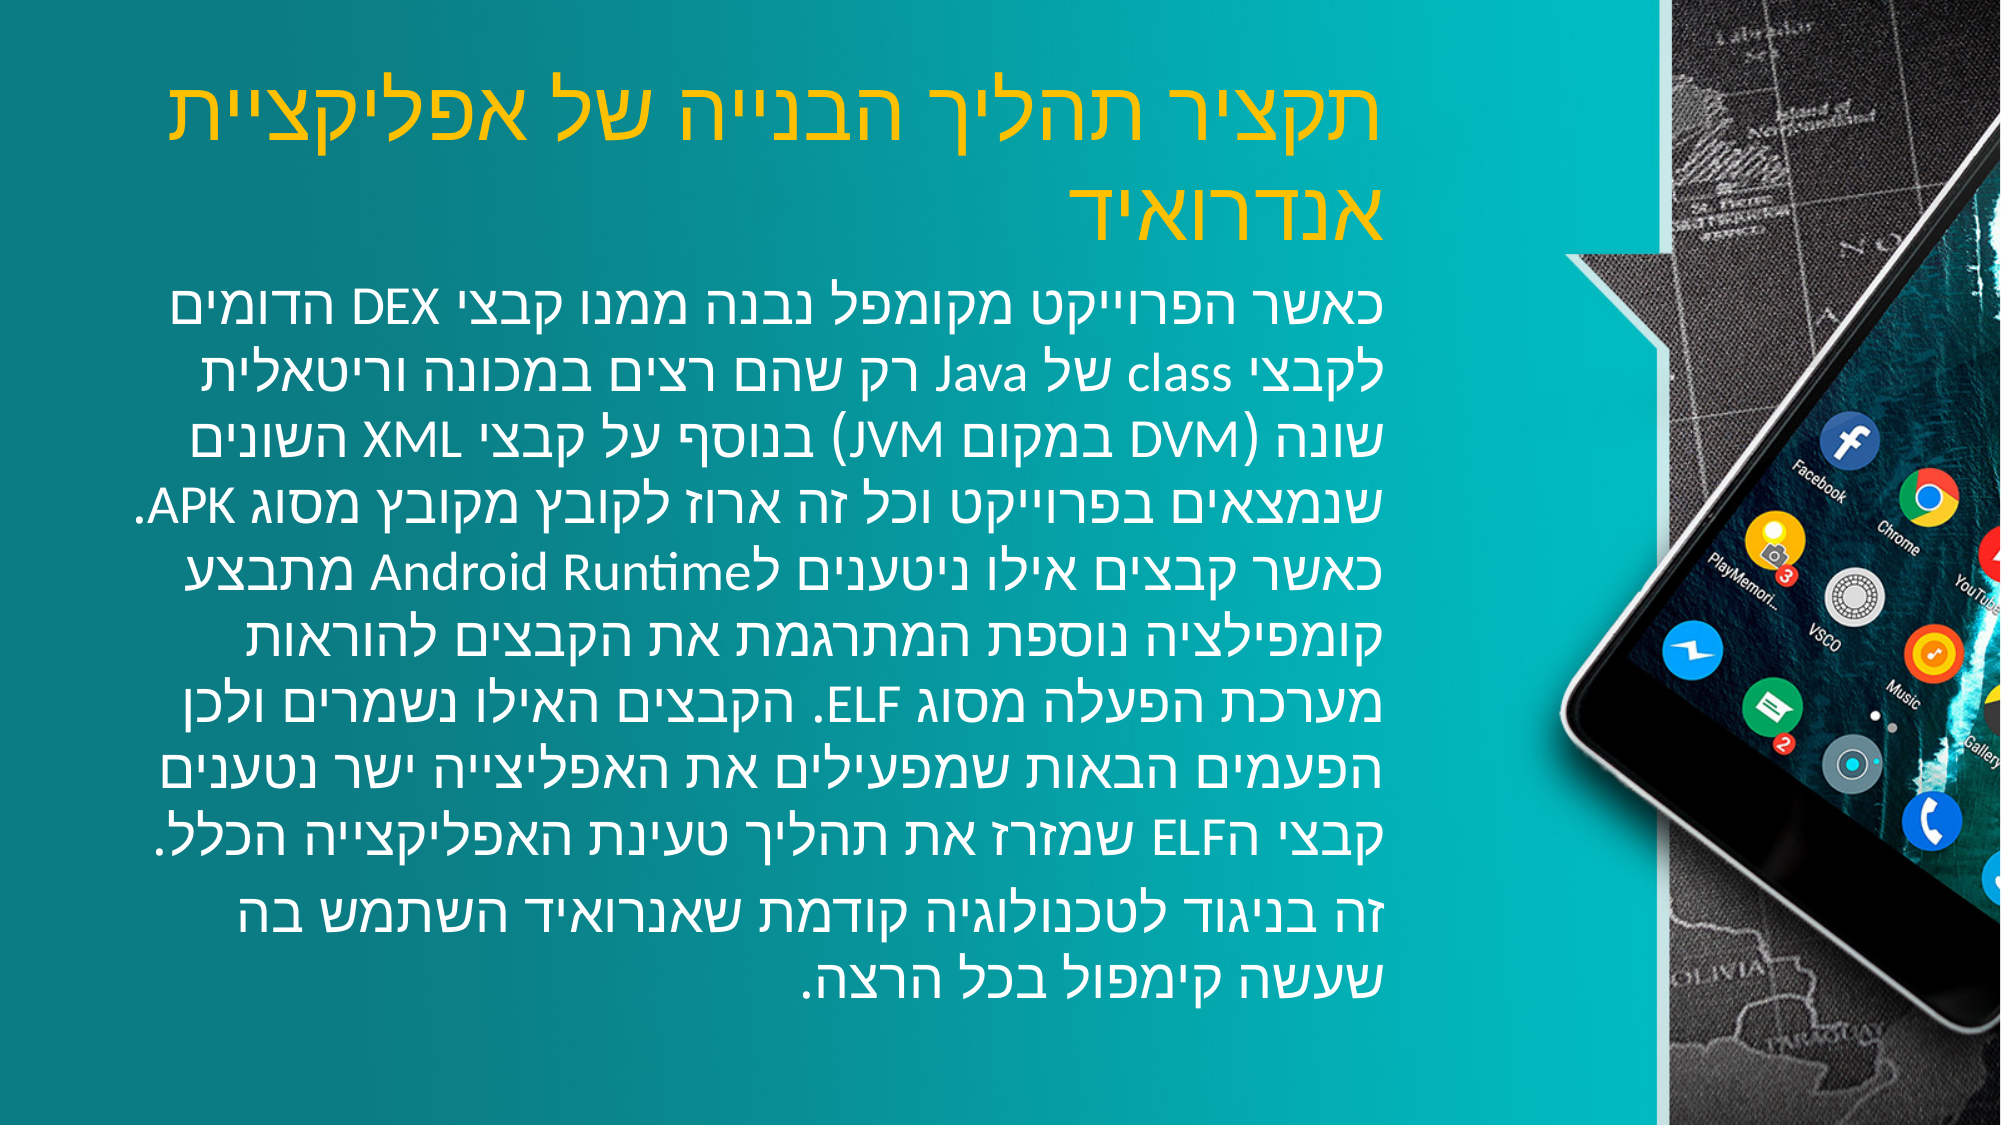

# תקציר תהליך הבנייה של אפליקציית אנדרואיד
כאשר הפרוייקט מקומפל נבנה ממנו קבצי DEX הדומים לקבצי class של Java רק שהם רצים במכונה וריטאלית שונה (DVM במקום JVM) בנוסף על קבצי XML השונים שנמצאים בפרוייקט וכל זה ארוז לקובץ מקובץ מסוג APK. כאשר קבצים אילו ניטענים לAndroid Runtime מתבצע קומפילציה נוספת המתרגמת את הקבצים להוראות מערכת הפעלה מסוג ELF. הקבצים האילו נשמרים ולכן הפעמים הבאות שמפעילים את האפליצייה ישר נטענים קבצי הELF שמזרז את תהליך טעינת האפליקצייה הכלל.
זה בניגוד לטכנולוגיה קודמת שאנרואיד השתמש בה שעשה קימפול בכל הרצה.